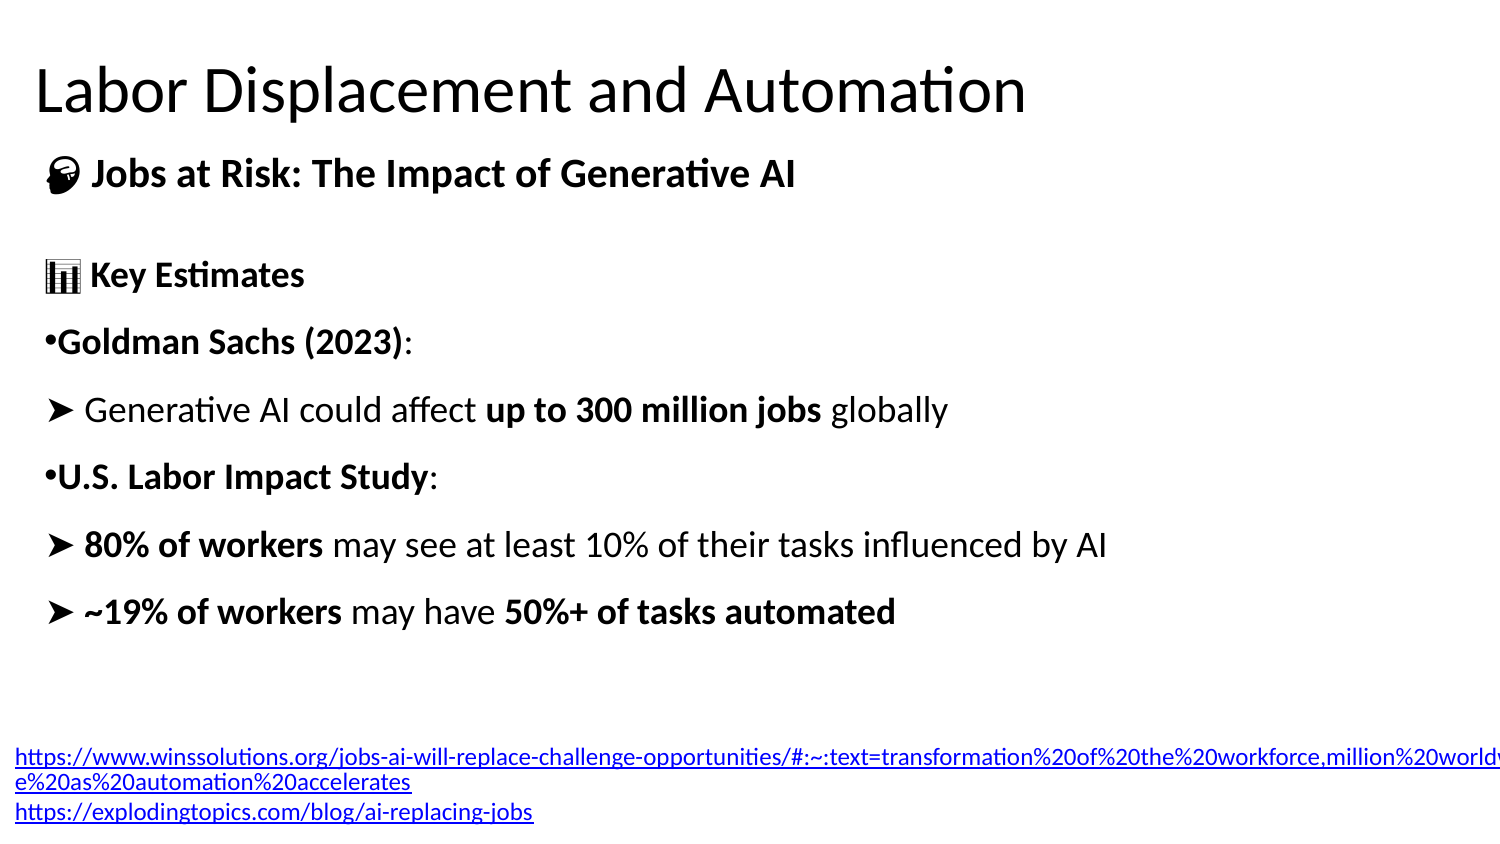

Labor Displacement and Automation
🧠 Jobs at Risk: The Impact of Generative AI
📊 Key Estimates
Goldman Sachs (2023):
➤ Generative AI could affect up to 300 million jobs globally
U.S. Labor Impact Study:
➤ 80% of workers may see at least 10% of their tasks influenced by AI
➤ ~19% of workers may have 50%+ of tasks automated

https://www.winssolutions.org/jobs-ai-will-replace-challenge-opportunities/#:~:text=transformation%20of%20the%20workforce,million%20worldwide%20as%20automation%20accelerates
https://explodingtopics.com/blog/ai-replacing-jobs